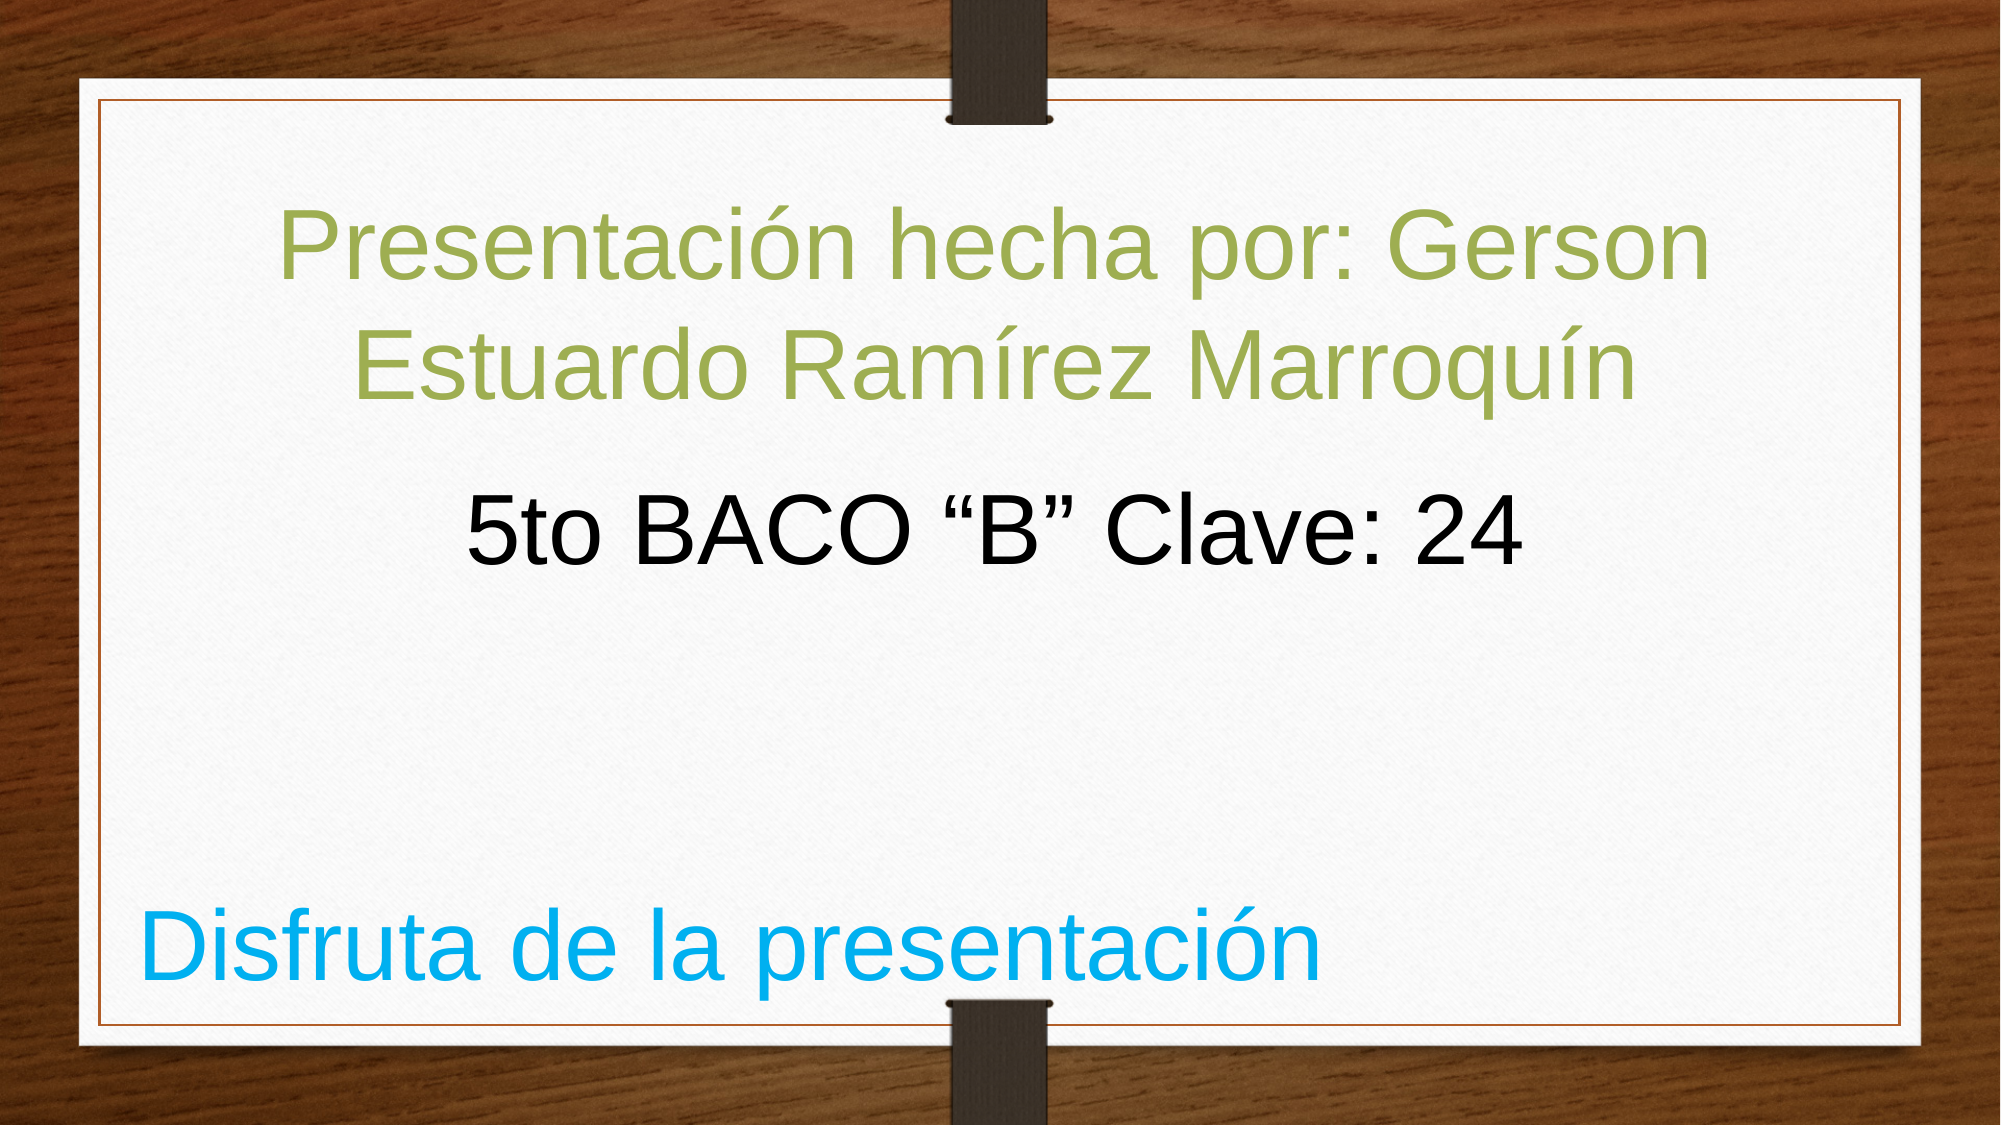

Presentación hecha por: Gerson Estuardo Ramírez Marroquín
5to BACO “B” Clave: 24

Disfruta de la presentación